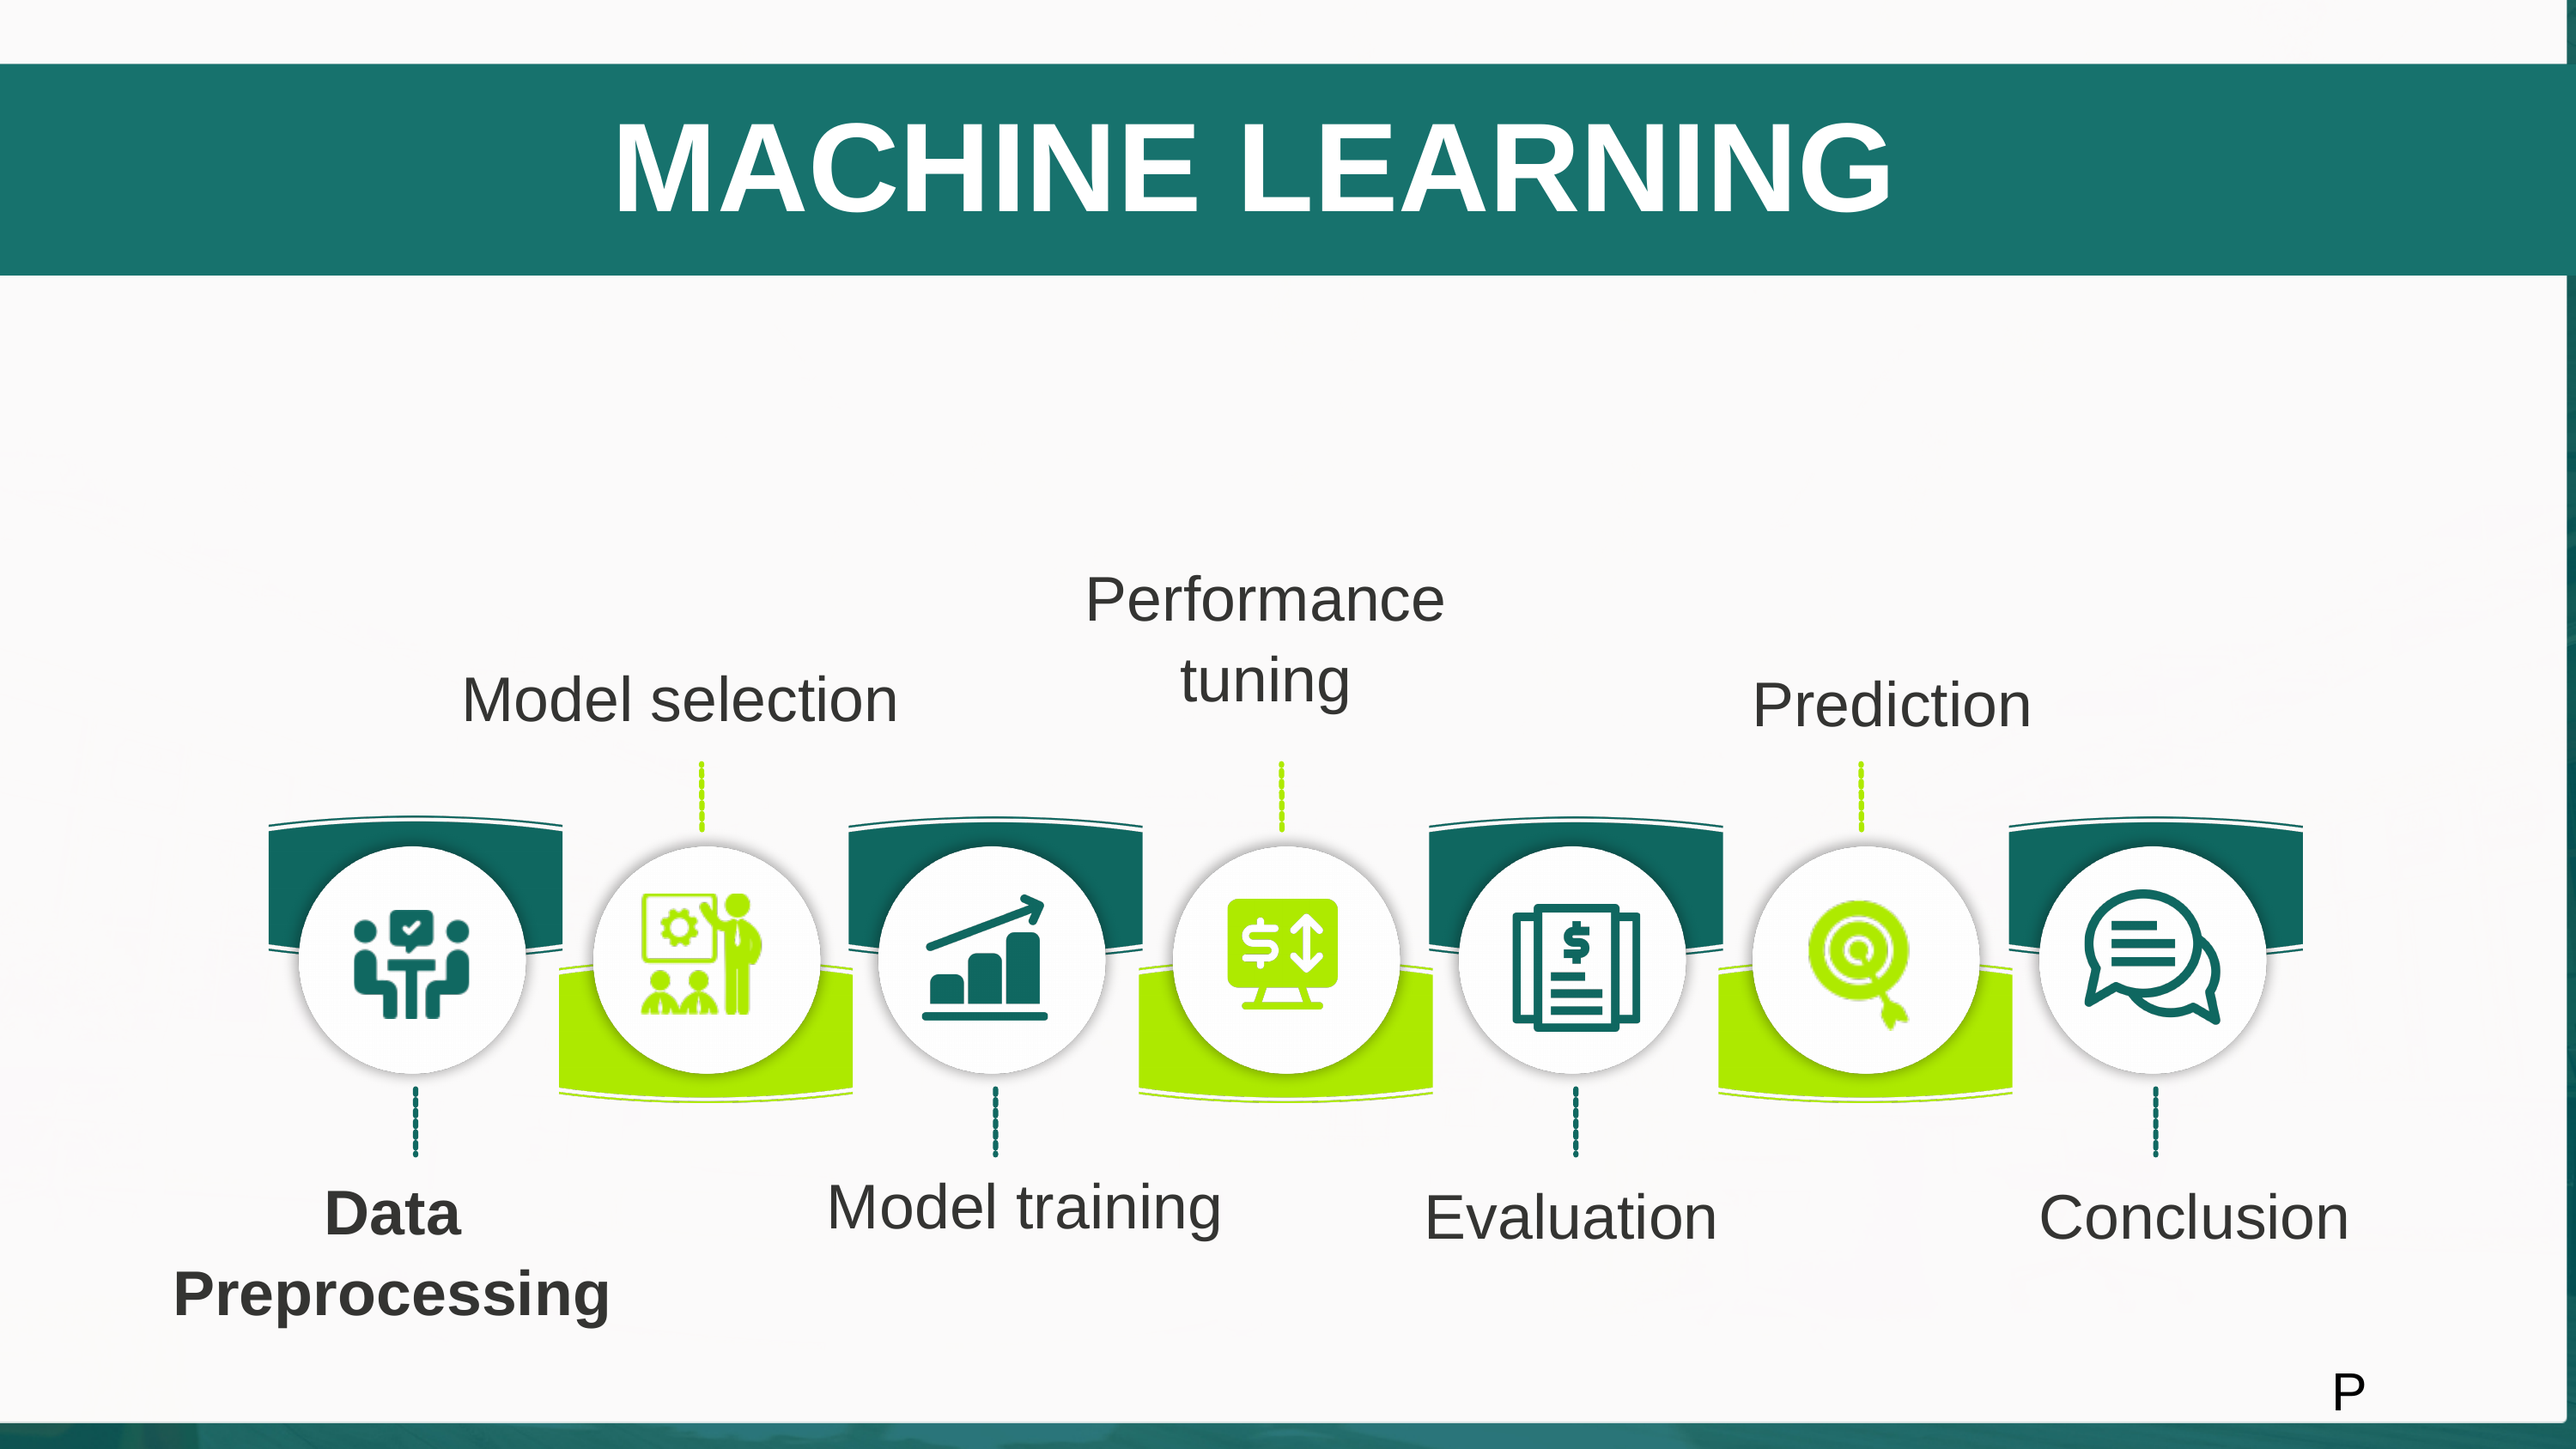

MACHINE LEARNING
Performance tuning
Model selection
Prediction

Model training
Data Preprocessing
Evaluation
Conclusion
Page 17